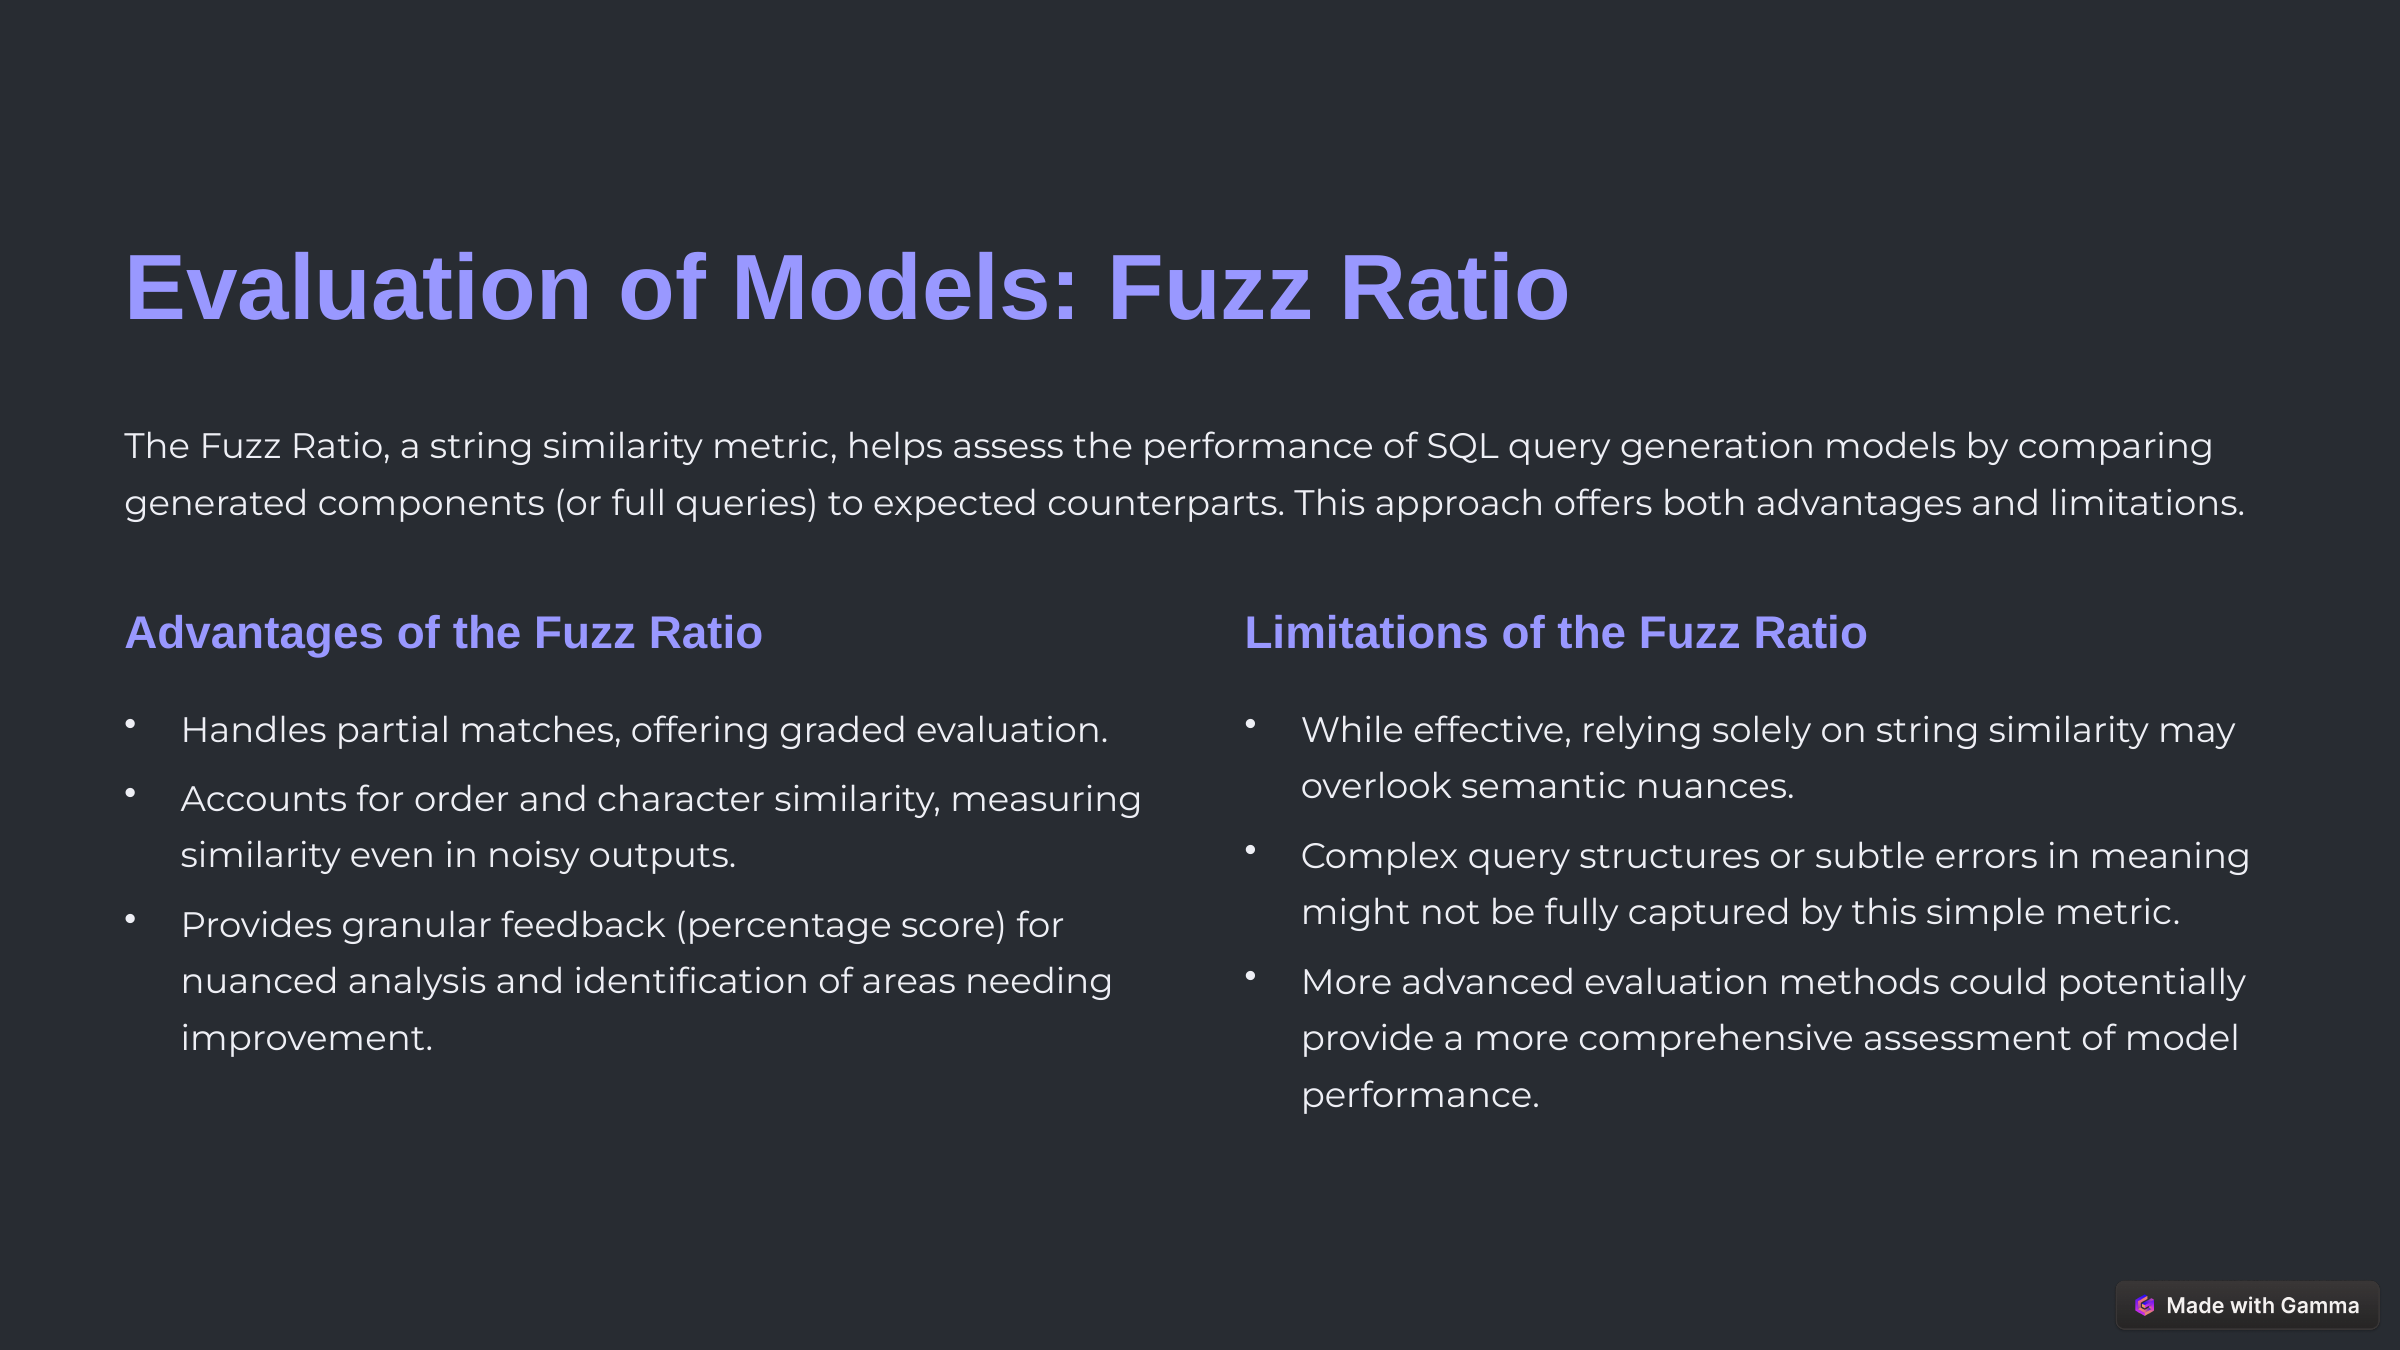

Evaluation of Models: Fuzz Ratio
The Fuzz Ratio, a string similarity metric, helps assess the performance of SQL query generation models by comparing generated components (or full queries) to expected counterparts. This approach offers both advantages and limitations.
Advantages of the Fuzz Ratio
Limitations of the Fuzz Ratio
Handles partial matches, offering graded evaluation.
While effective, relying solely on string similarity may overlook semantic nuances.
Accounts for order and character similarity, measuring similarity even in noisy outputs.
Complex query structures or subtle errors in meaning might not be fully captured by this simple metric.
Provides granular feedback (percentage score) for nuanced analysis and identification of areas needing improvement.
More advanced evaluation methods could potentially provide a more comprehensive assessment of model performance.